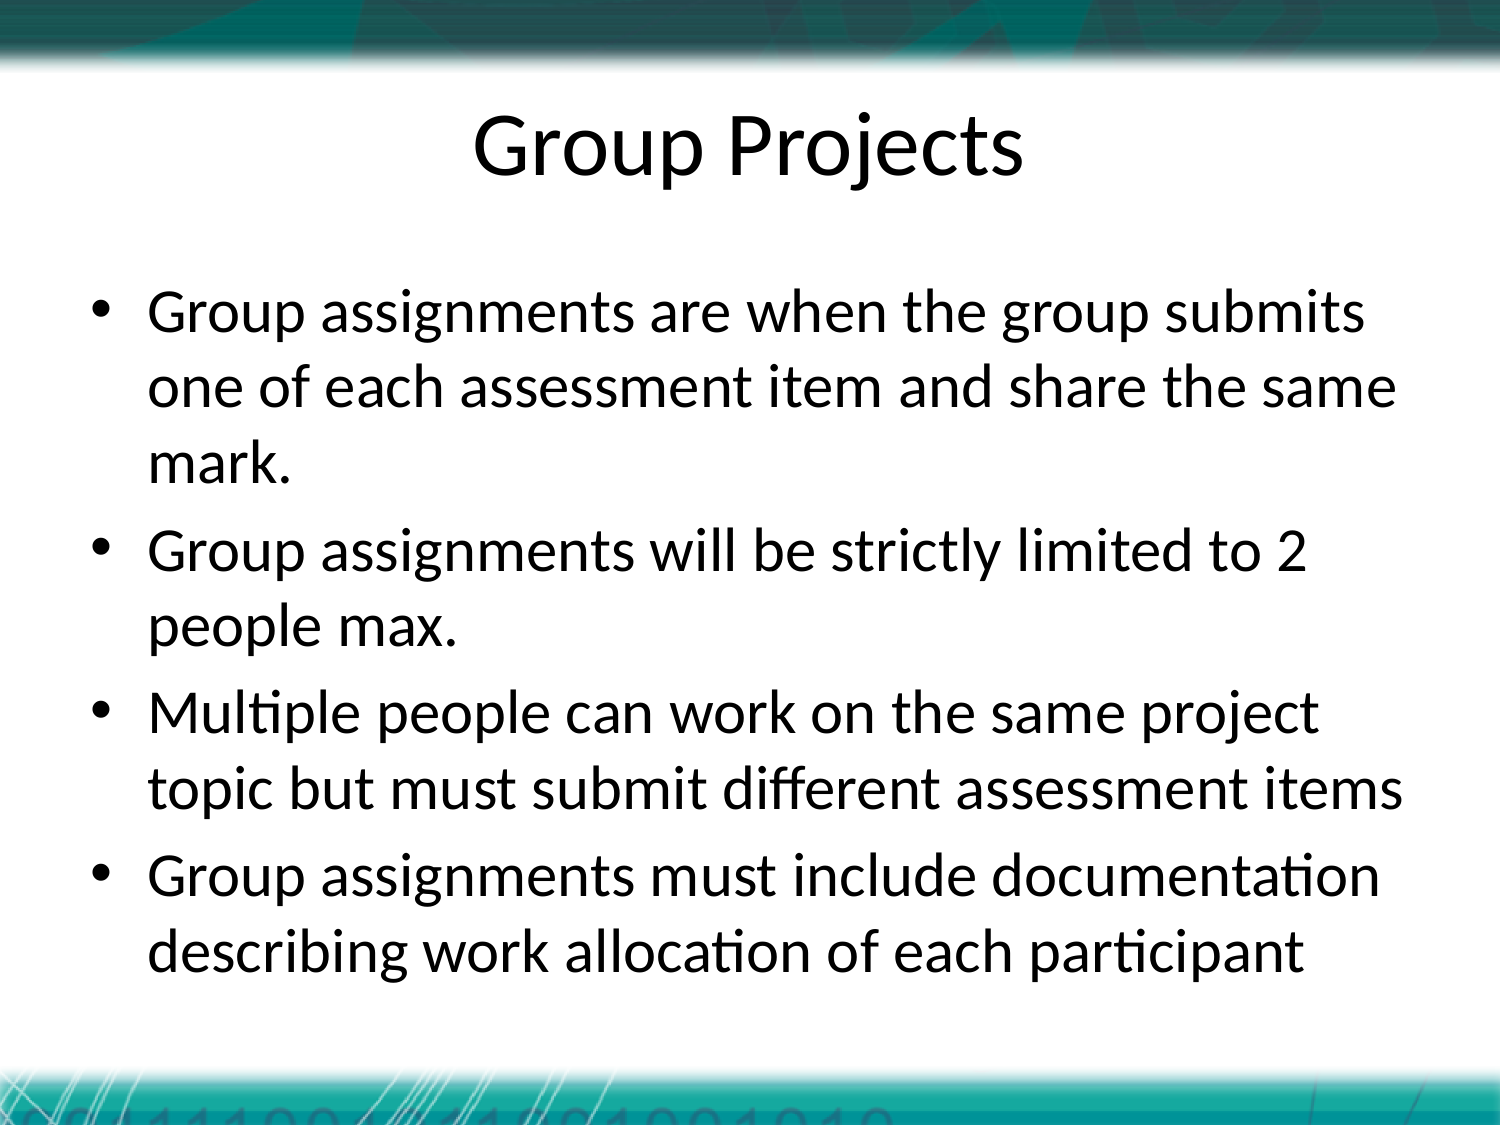

# Group Projects
Group assignments are when the group submits one of each assessment item and share the same mark.
Group assignments will be strictly limited to 2 people max.
Multiple people can work on the same project topic but must submit different assessment items
Group assignments must include documentation describing work allocation of each participant